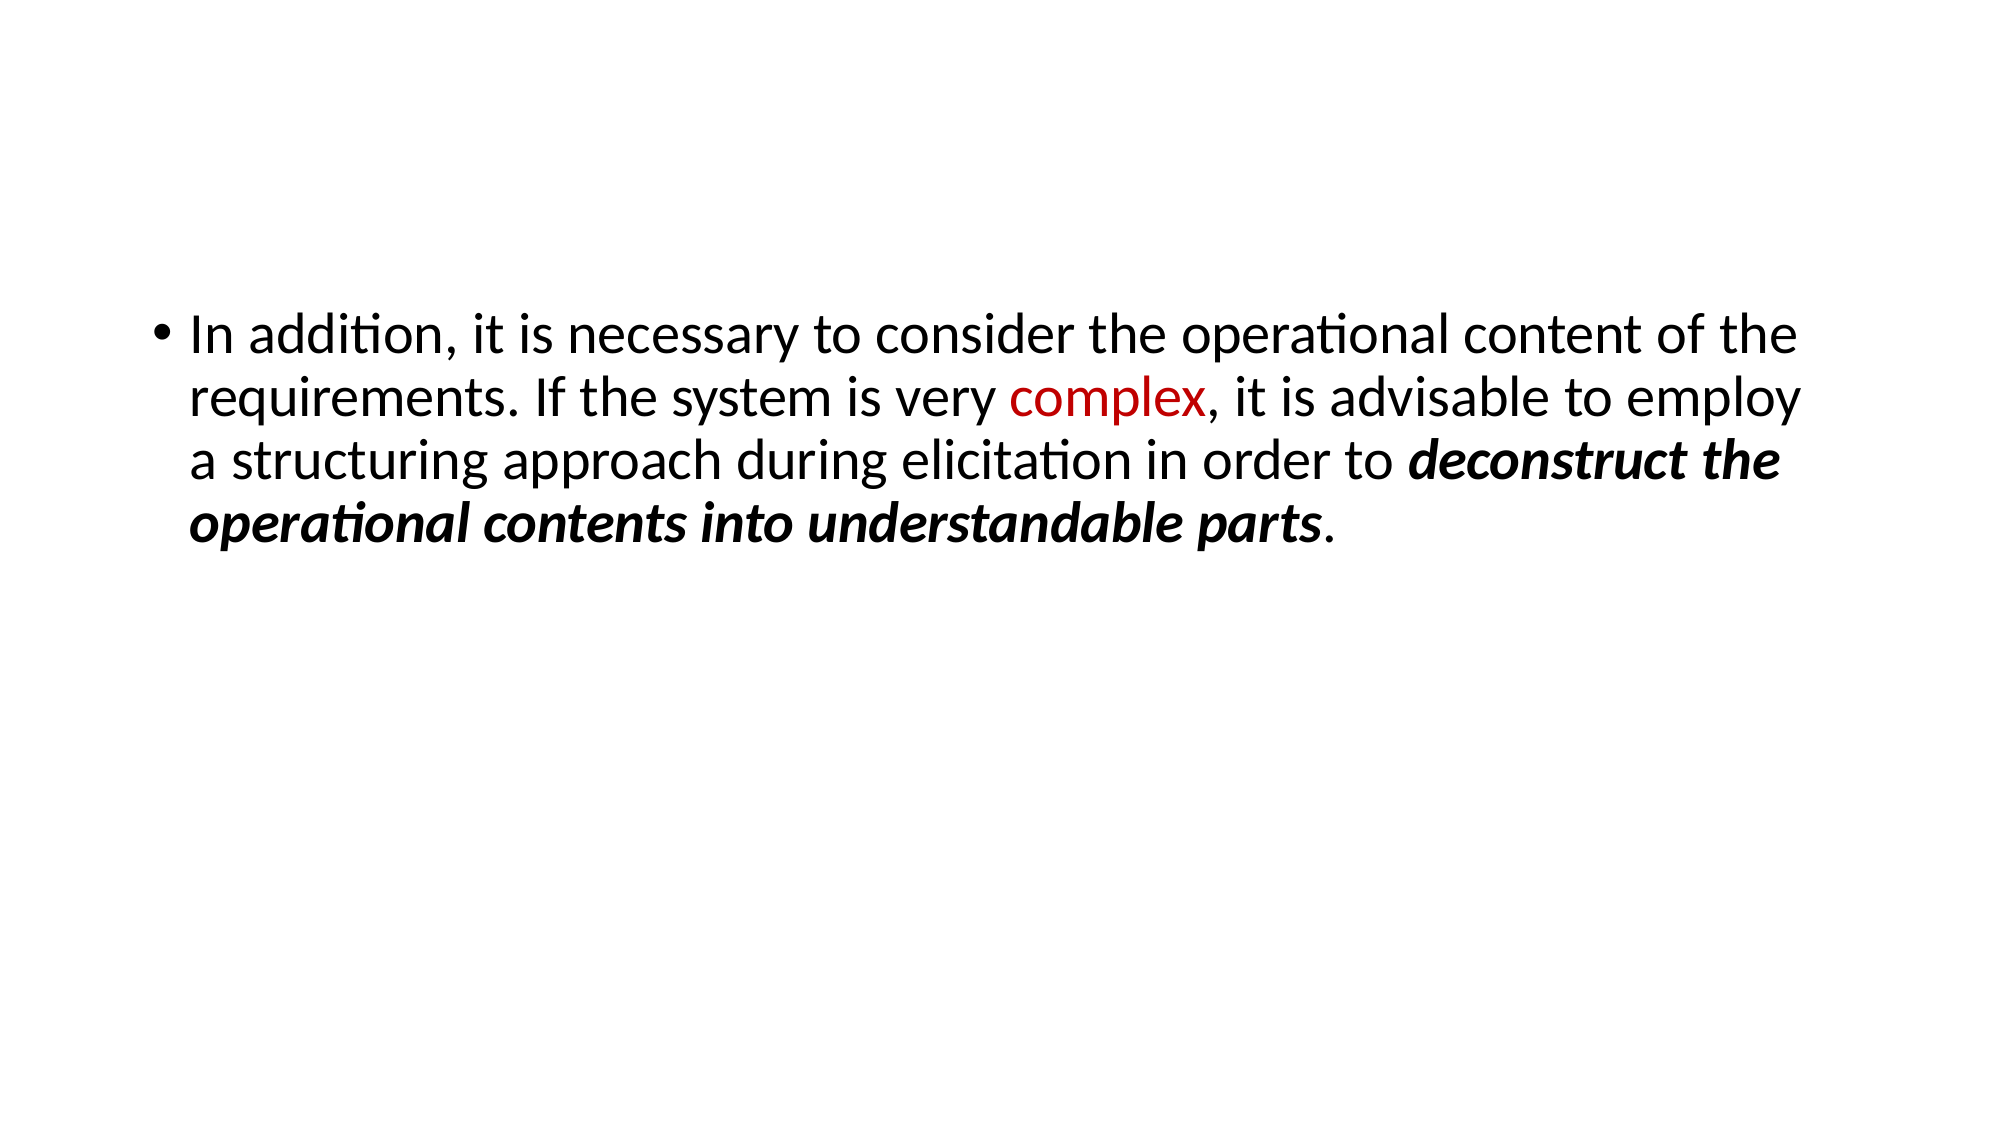

In addition, it is necessary to consider the operational content of the  requirements. If the system is very complex, it is advisable to employ  a structuring approach during elicitation in order to deconstruct the  operational contents into understandable parts.